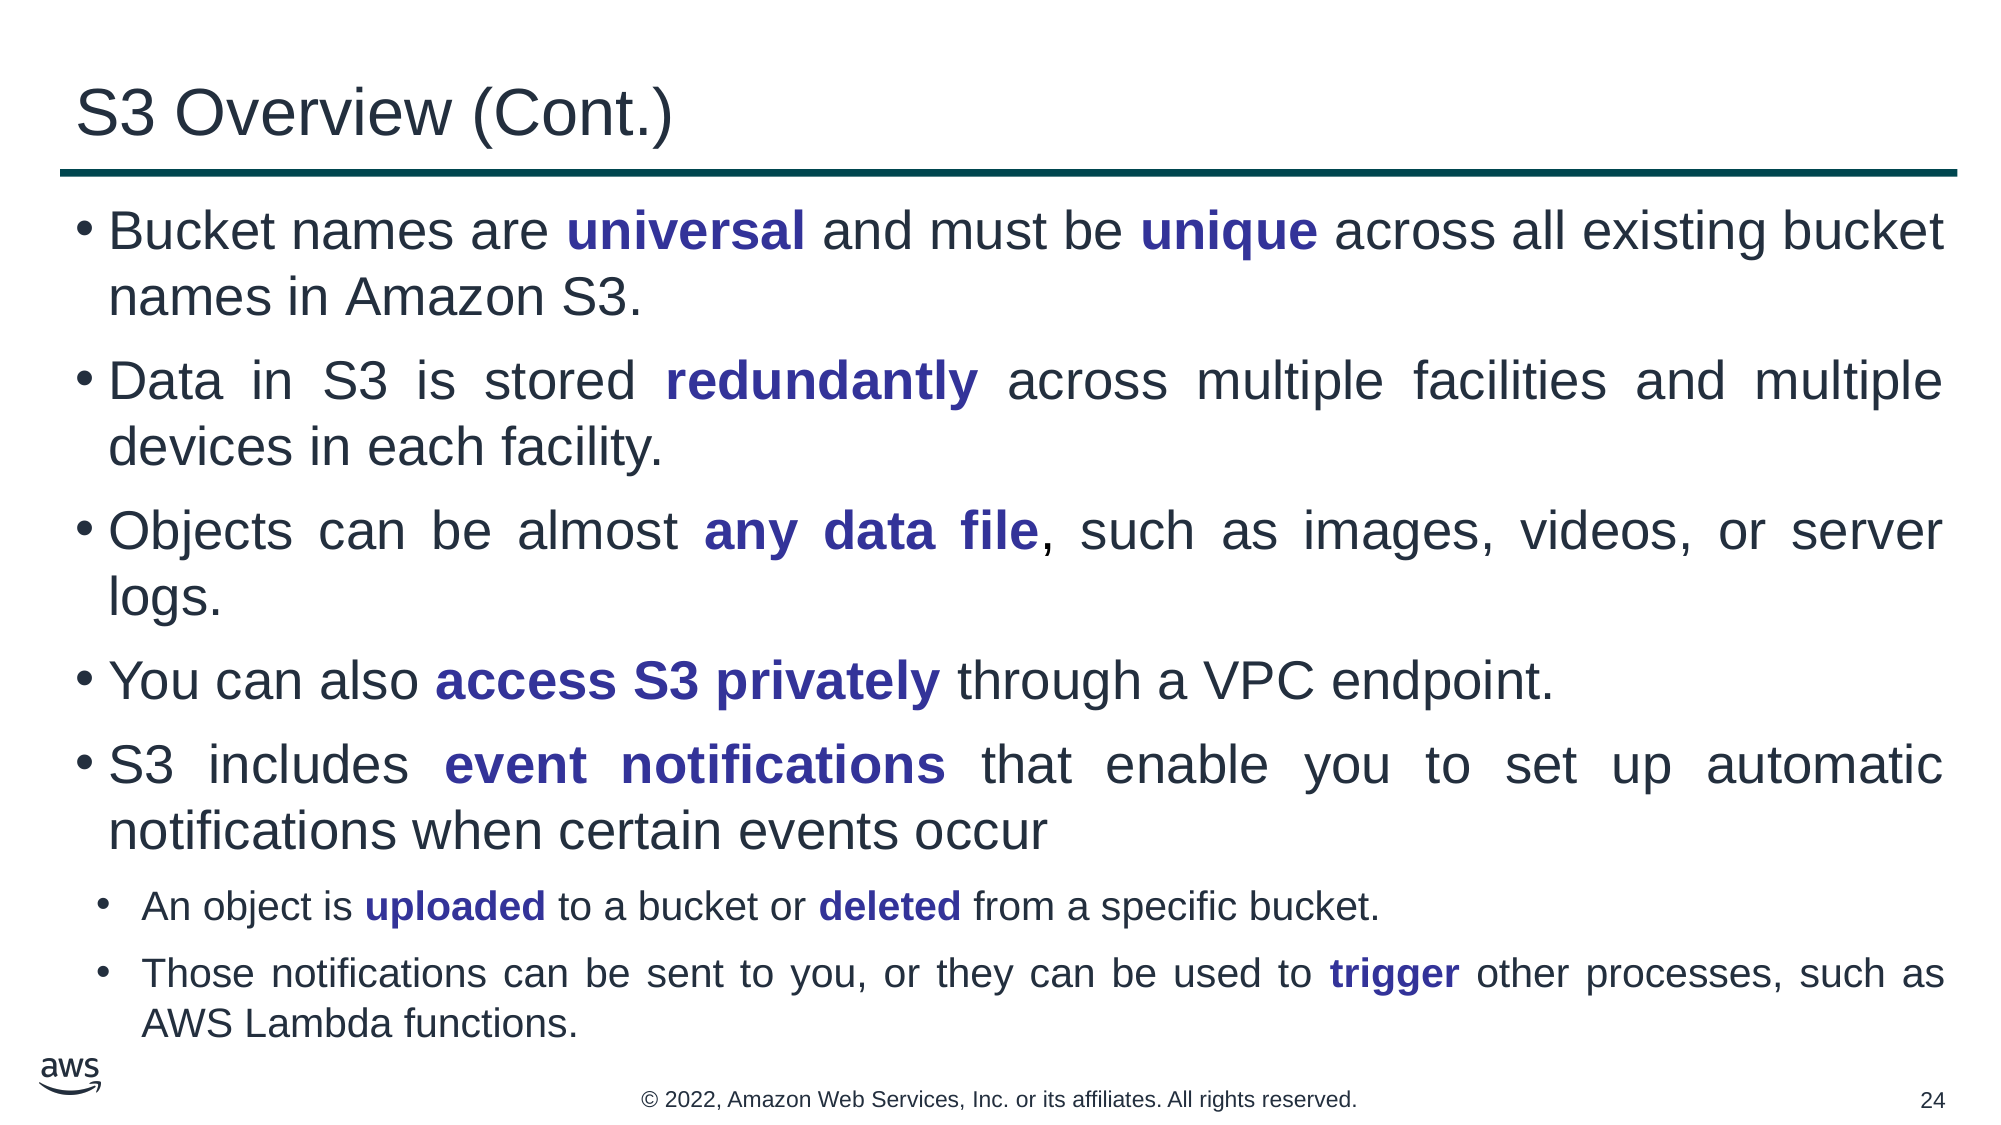

# S3 Overview (Cont.)
Bucket names are universal and must be unique across all existing bucket names in Amazon S3.
Data in S3 is stored redundantly across multiple facilities and multiple devices in each facility.
Objects can be almost any data file, such as images, videos, or server logs.
You can also access S3 privately through a VPC endpoint.
S3 includes event notifications that enable you to set up automatic notifications when certain events occur
An object is uploaded to a bucket or deleted from a specific bucket.
Those notifications can be sent to you, or they can be used to trigger other processes, such as AWS Lambda functions.

24